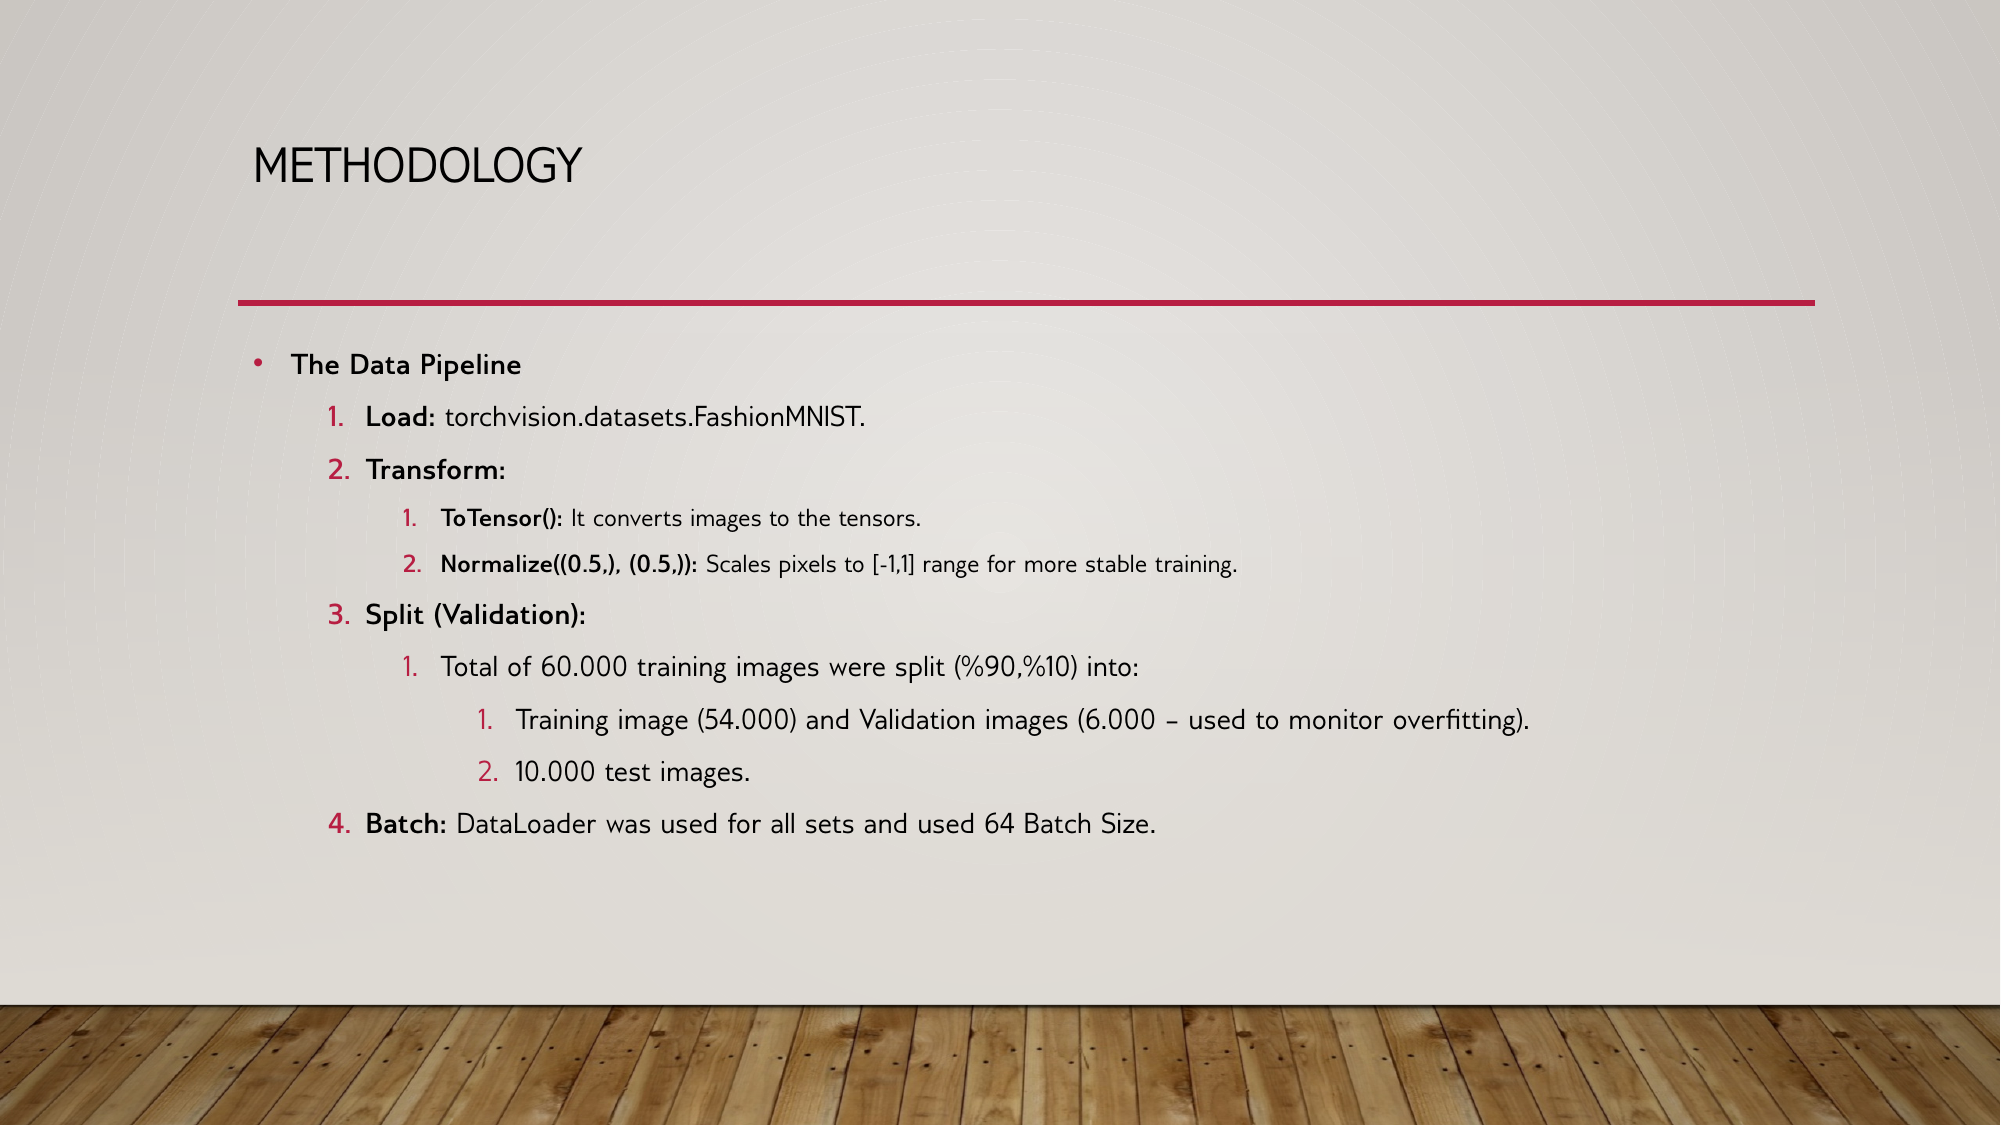

# Methodology
The Data Pipeline
Load: torchvision.datasets.FashionMNIST.
Transform:
ToTensor(): It converts images to the tensors.
Normalize((0.5,), (0.5,)): Scales pixels to [-1,1] range for more stable training.
Split (Validation):
Total of 60.000 training images were split (%90,%10) into:
Training image (54.000) and Validation images (6.000 – used to monitor overfitting).
10.000 test images.
Batch: DataLoader was used for all sets and used 64 Batch Size.